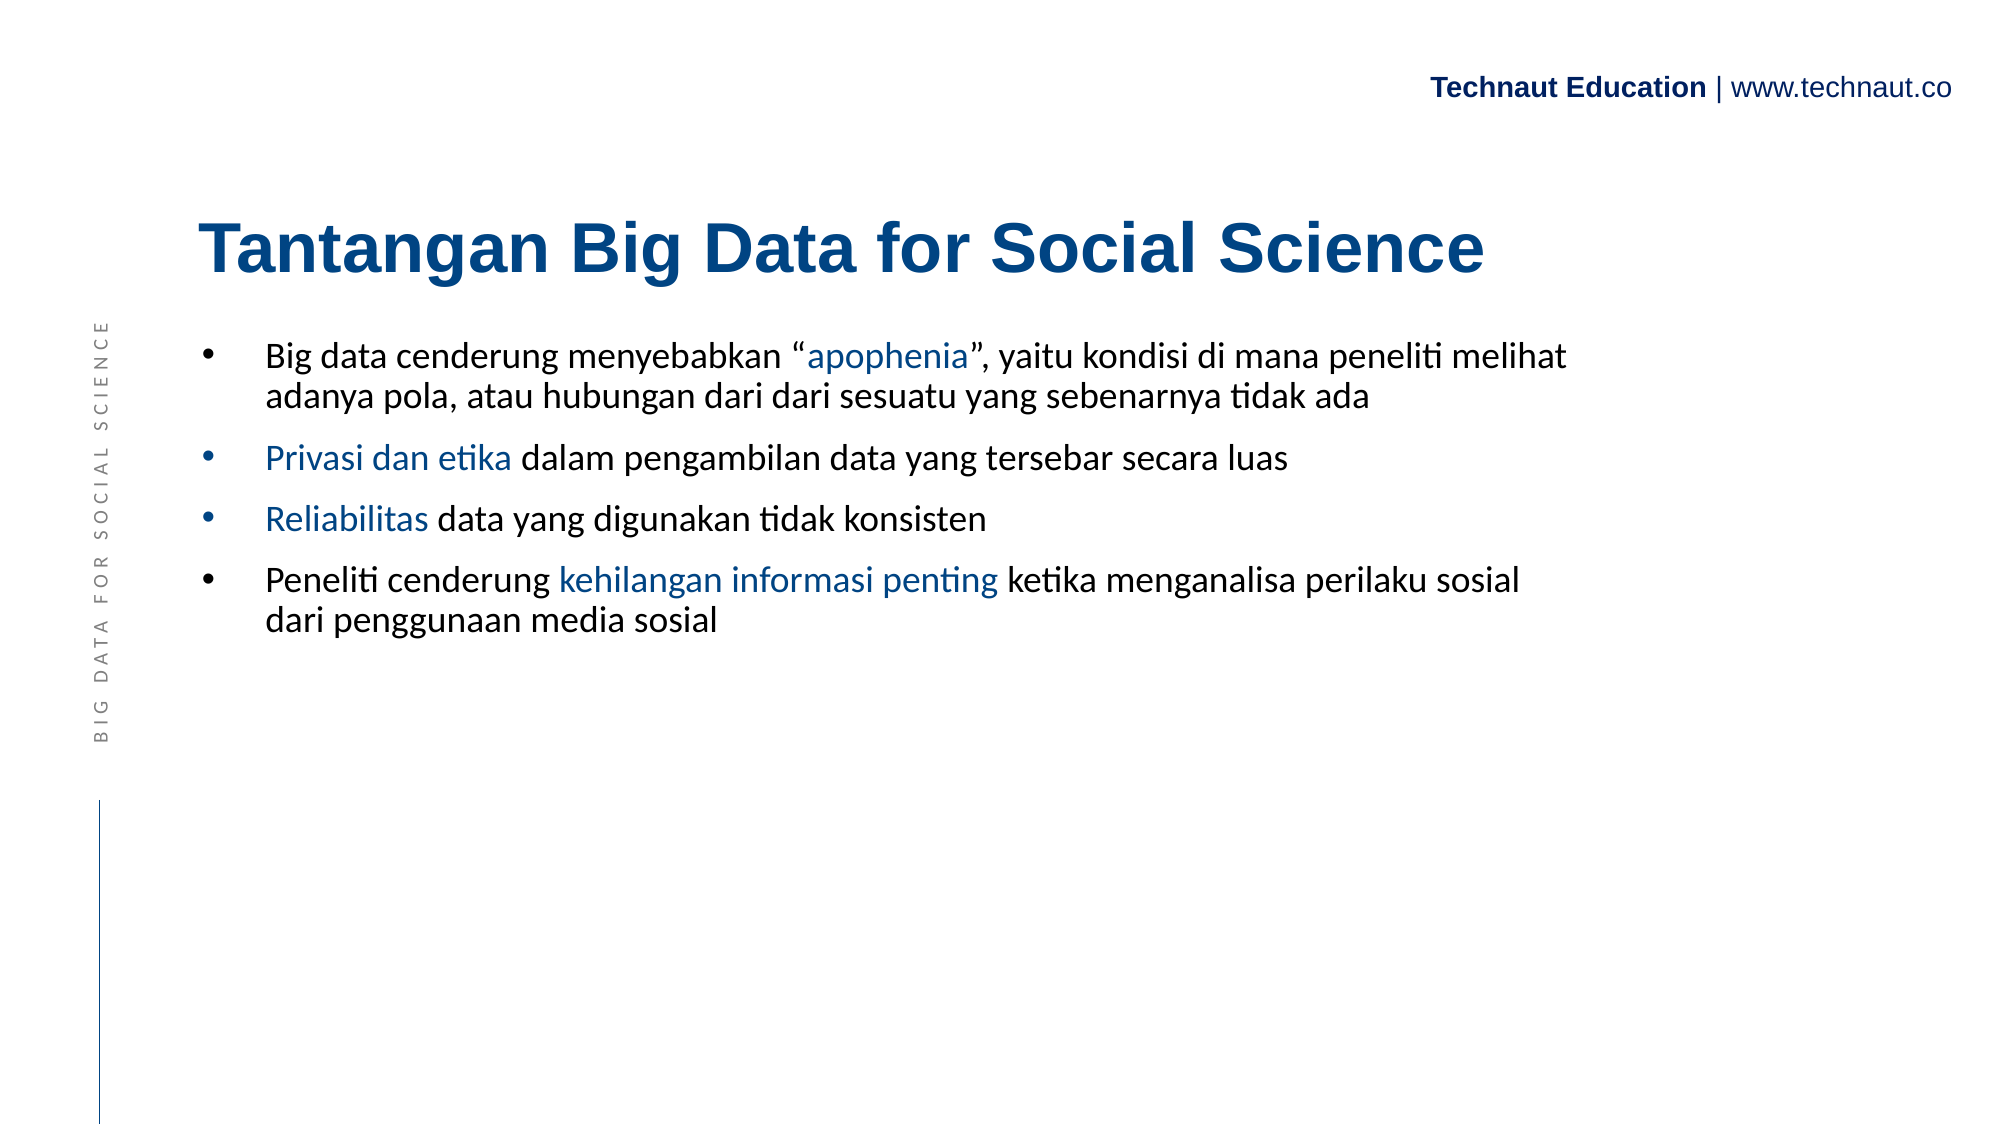

Technaut Education | www.technaut.co
# Tantangan Big Data for Social Science
Big data cenderung menyebabkan “apophenia”, yaitu kondisi di mana peneliti melihat adanya pola, atau hubungan dari dari sesuatu yang sebenarnya tidak ada
Privasi dan etika dalam pengambilan data yang tersebar secara luas
Reliabilitas data yang digunakan tidak konsisten
Peneliti cenderung kehilangan informasi penting ketika menganalisa perilaku sosial dari penggunaan media sosial

BIG DATA FOR SOCIAL SCIENCE